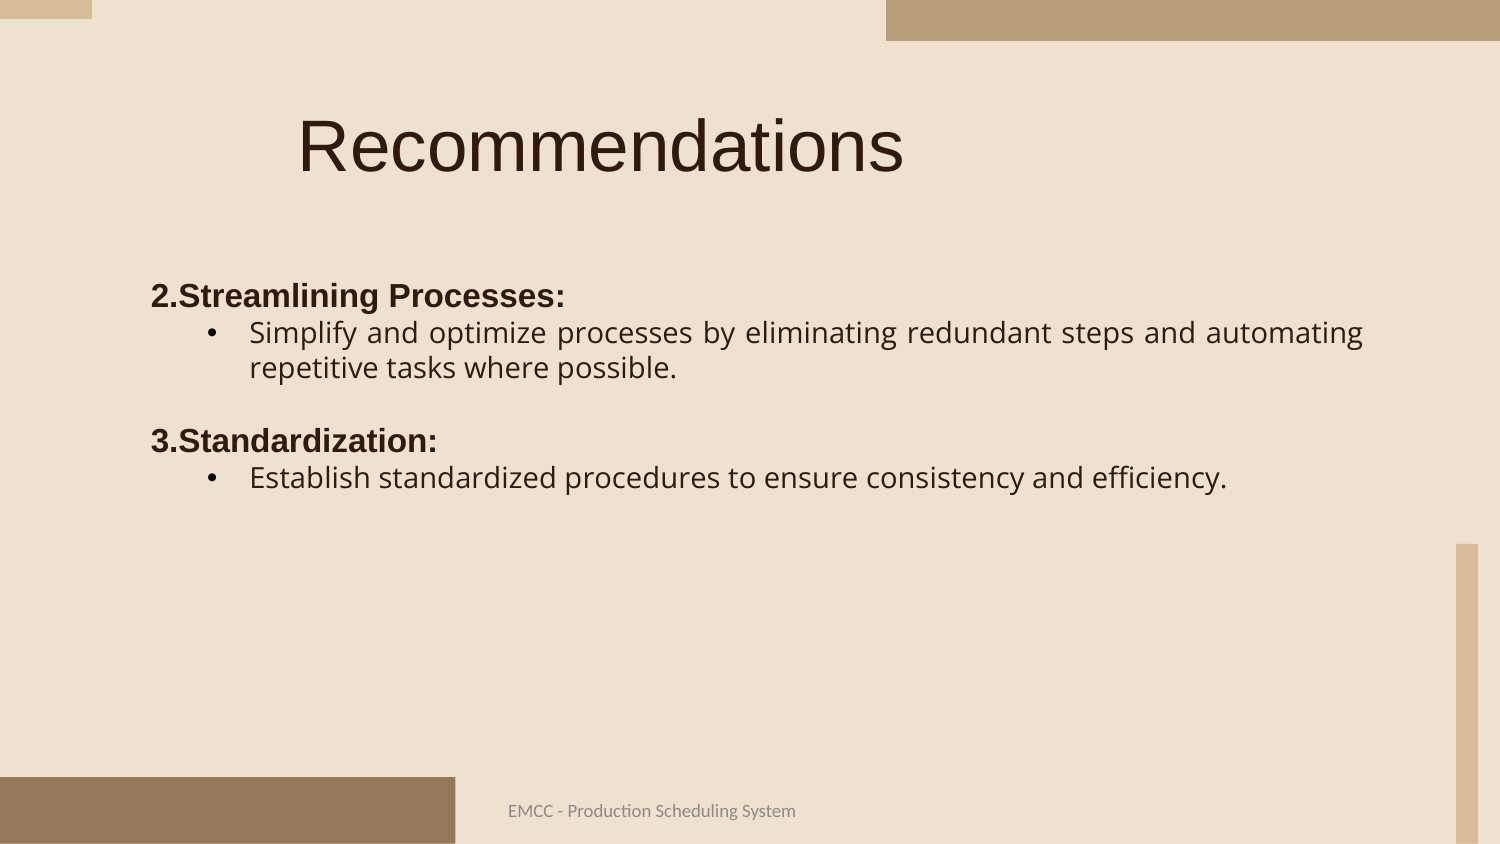

# Recommendations

2.Streamlining Processes:
Simplify and optimize processes by eliminating redundant steps and automating repetitive tasks where possible.

⁠3.Standardization:
Establish standardized procedures to ensure consistency and efficiency.

EMCC - Production Scheduling System